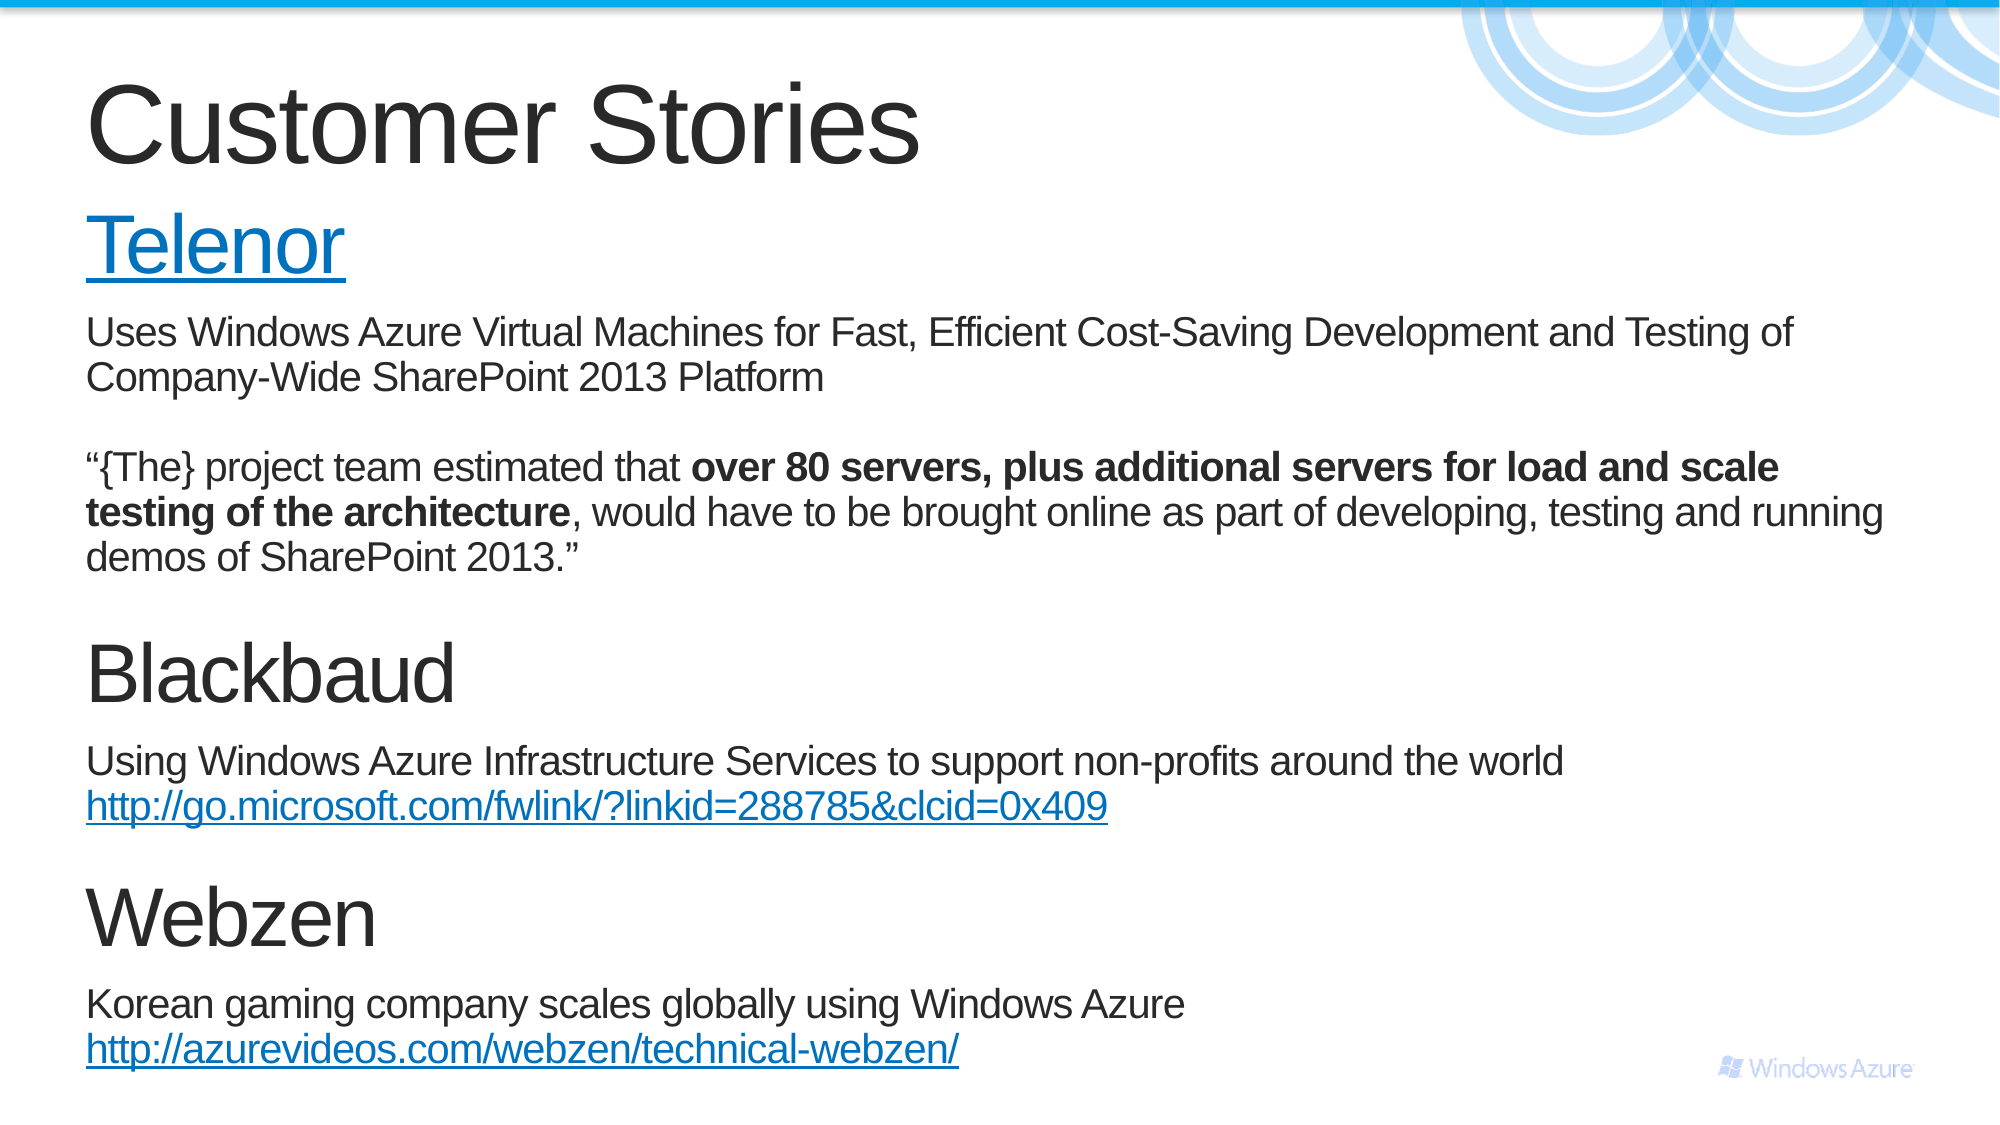

# Customer Stories
Telenor
Uses Windows Azure Virtual Machines for Fast, Efficient Cost-Saving Development and Testing of Company-Wide SharePoint 2013 Platform

“{The} project team estimated that over 80 servers, plus additional servers for load and scale testing of the architecture, would have to be brought online as part of developing, testing and running demos of SharePoint 2013.”

Blackbaud
Using Windows Azure Infrastructure Services to support non-profits around the world
http://go.microsoft.com/fwlink/?linkid=288785&clcid=0x409

Webzen
Korean gaming company scales globally using Windows Azure
http://azurevideos.com/webzen/technical-webzen/